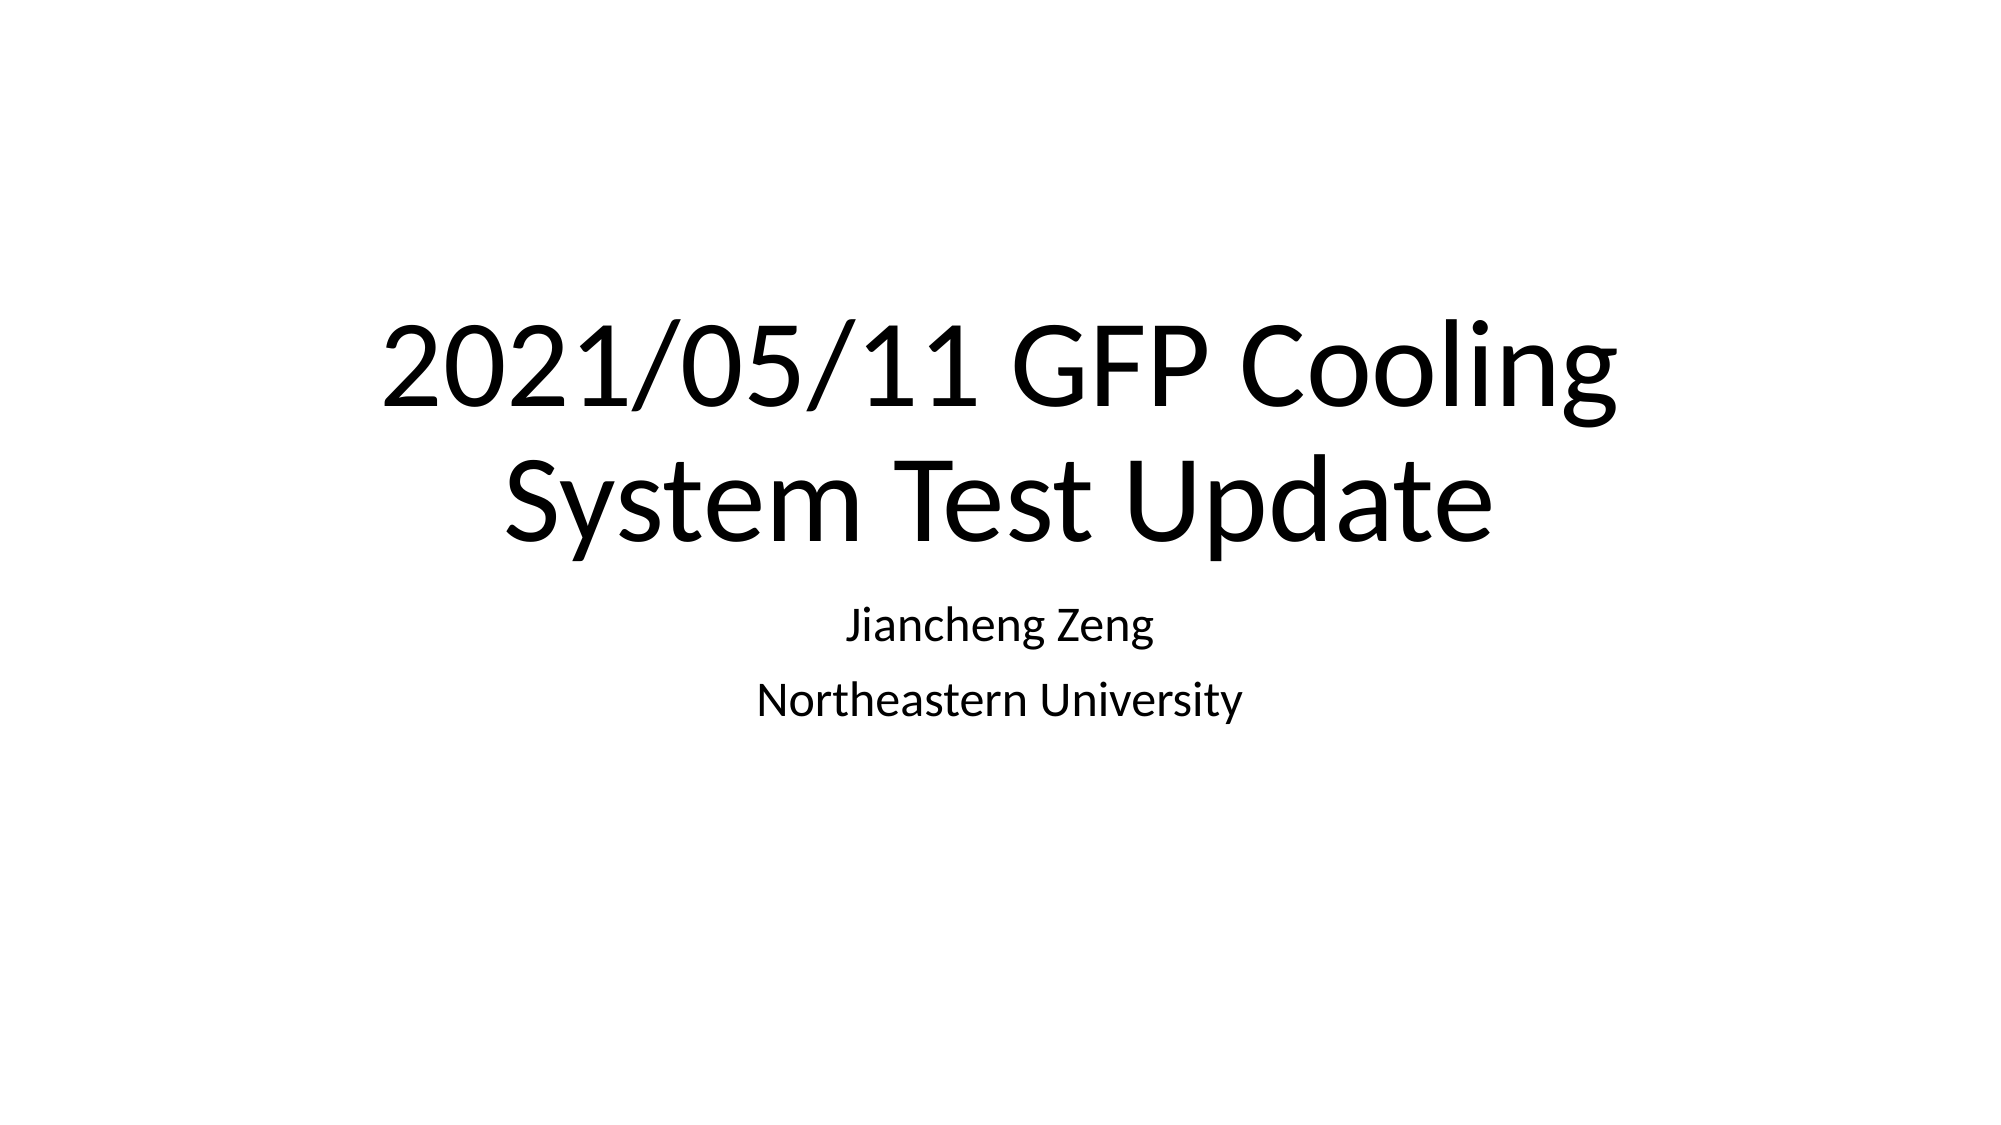

# 2021/05/11 GFP Cooling System Test Update
Jiancheng Zeng
Northeastern University